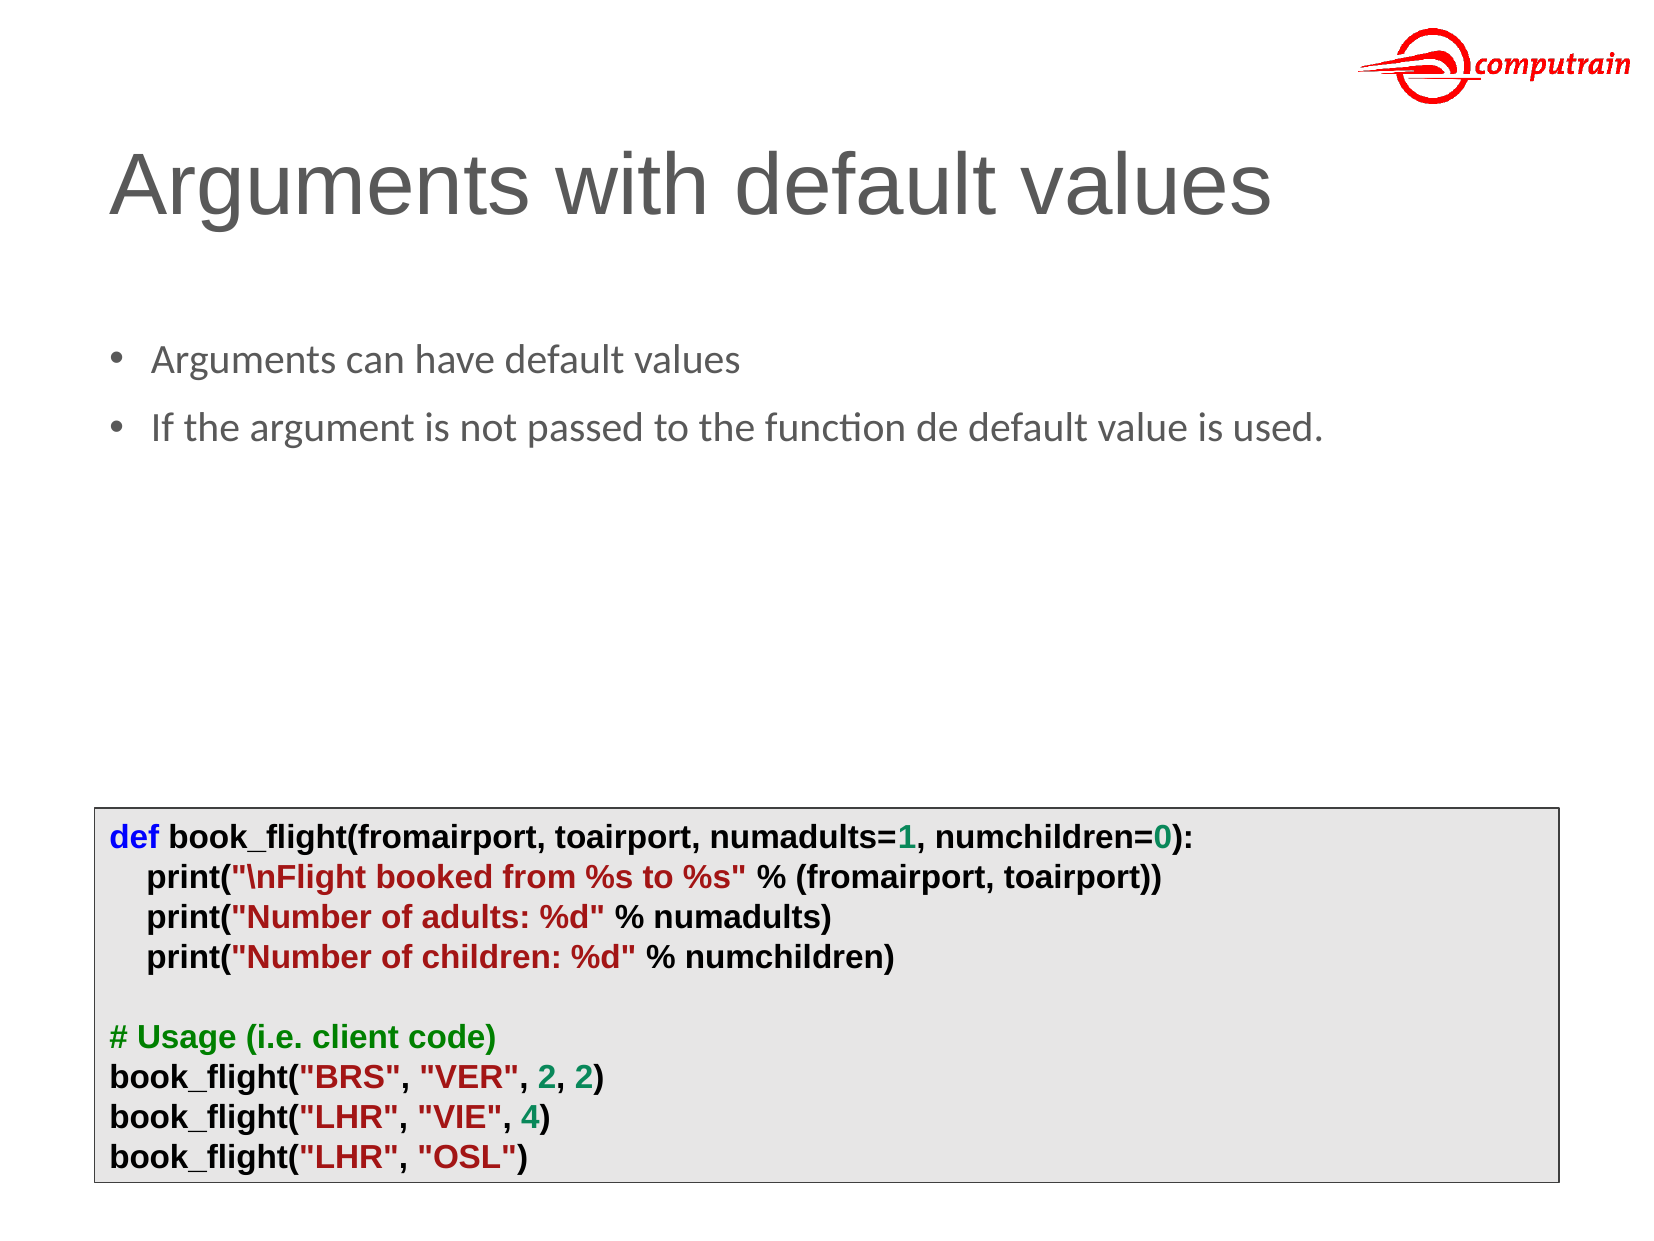

# Arguments with default values
Arguments can have default values
If the argument is not passed to the function de default value is used.

def book_flight(fromairport, toairport, numadults=1, numchildren=0):
    print("\nFlight booked from %s to %s" % (fromairport, toairport))
    print("Number of adults: %d" % numadults)
    print("Number of children: %d" % numchildren)
# Usage (i.e. client code)
book_flight("BRS", "VER", 2, 2)
book_flight("LHR", "VIE", 4)
book_flight("LHR", "OSL")